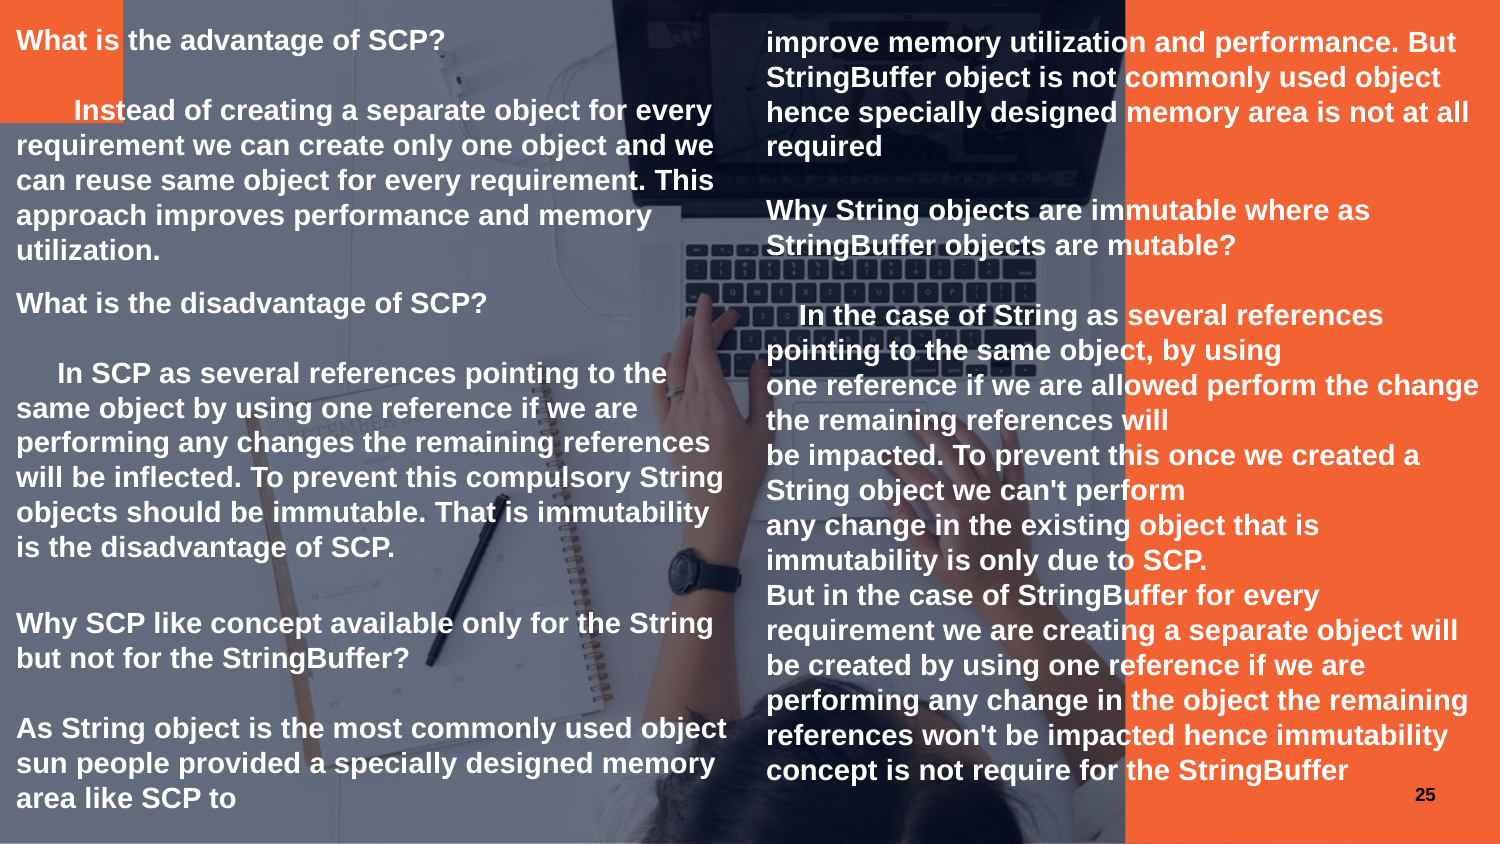

What is the advantage of SCP?

       Instead of creating a separate object for every requirement we can create only one object and we can reuse same object for every requirement. This approach improves performance and memory utilization.
improve memory utilization and performance. But StringBuffer object is not commonly used object hence specially designed memory area is not at all required
Why String objects are immutable where as StringBuffer objects are mutable?

    In the case of String as several references pointing to the same object, by using
one reference if we are allowed perform the change the remaining references will
be impacted. To prevent this once we created a String object we can't perform
any change in the existing object that is immutability is only due to SCP.
But in the case of StringBuffer for every requirement we are creating a separate object will be created by using one reference if we are performing any change in the object the remaining references won't be impacted hence immutability
concept is not require for the StringBuffer
What is the disadvantage of SCP?

     In SCP as several references pointing to the same object by using one reference if we are performing any changes the remaining references will be inflected. To prevent this compulsory String objects should be immutable. That is immutability is the disadvantage of SCP.
Why SCP like concept available only for the String but not for the StringBuffer?

As String object is the most commonly used object sun people provided a specially designed memory area like SCP to
25